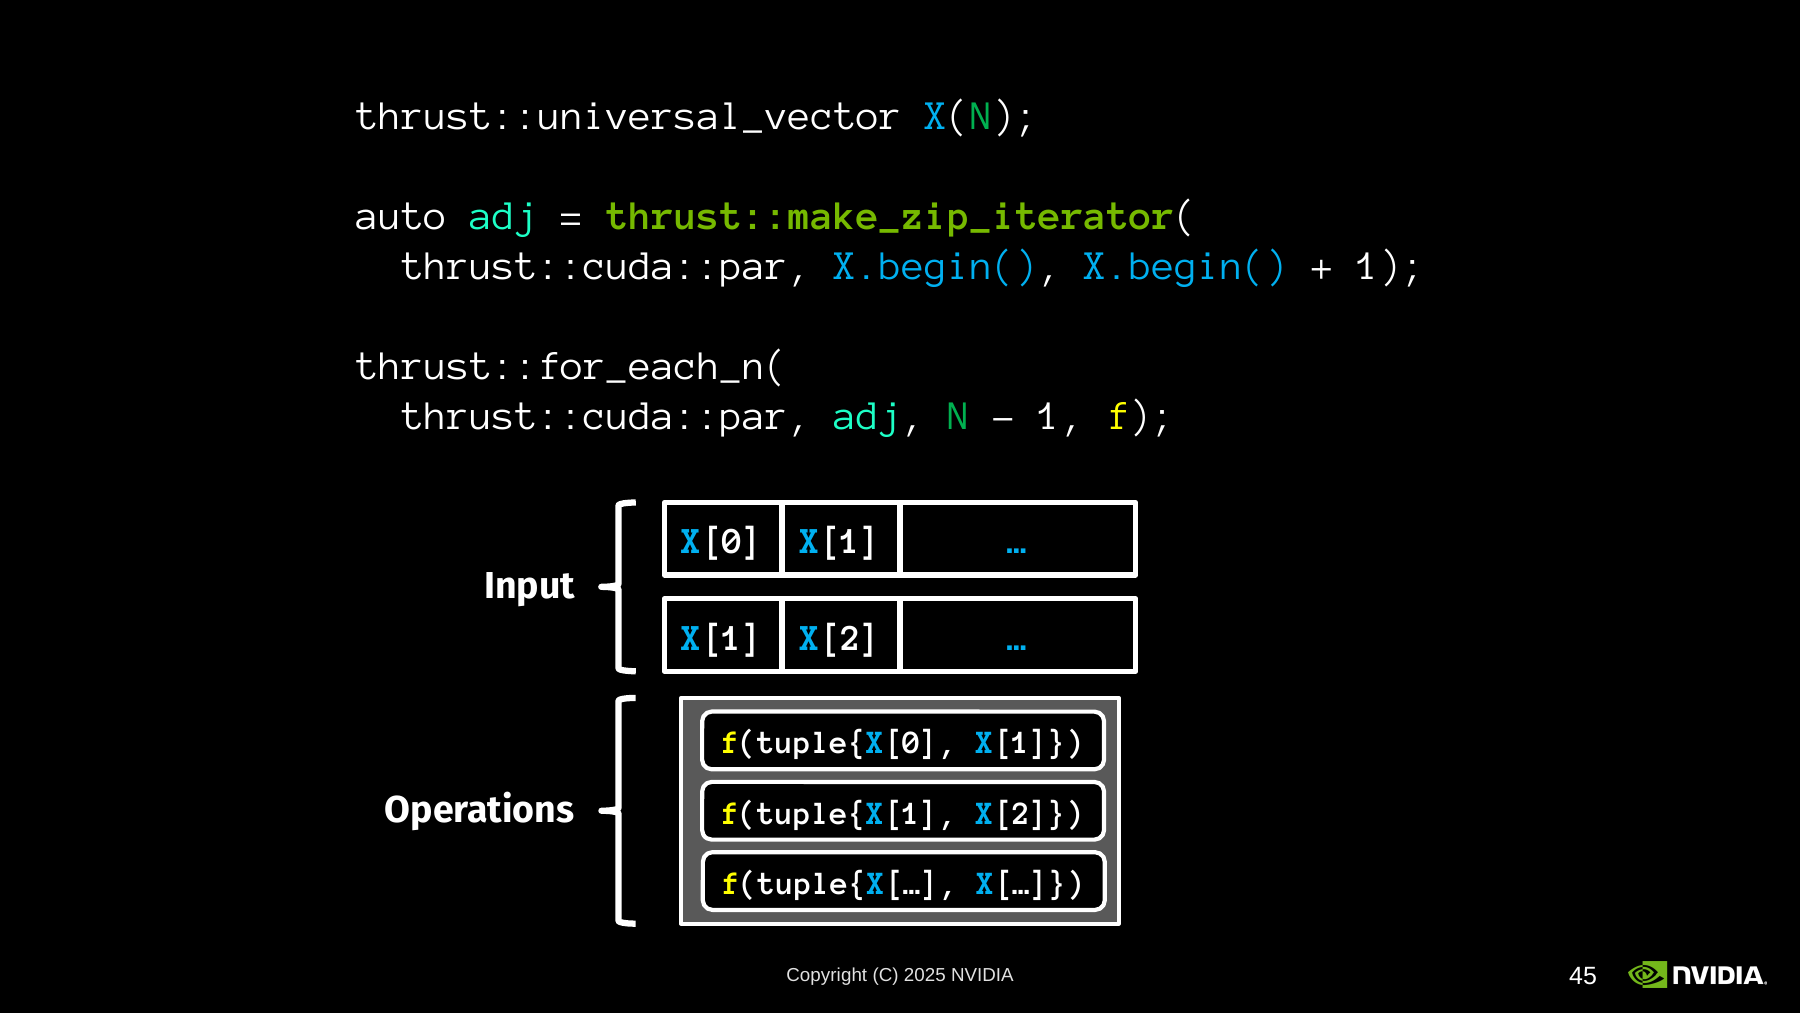

thrust::universal_vector X(N);

auto adj = thrust::make_zip_iterator(
  thrust::cuda::par, X.begin(), X.begin() + 1);

thrust::for_each_n(
  thrust::cuda::par, adj, N - 1, f);

X[0]
X[1]
…
Input
X[1]
X[2]
…

f(tuple{X[0], X[1]})
f(tuple{X[1], X[2]})
f(tuple{X[…], X[…]})
Operations
Copyright (C) 2025 NVIDIA
45